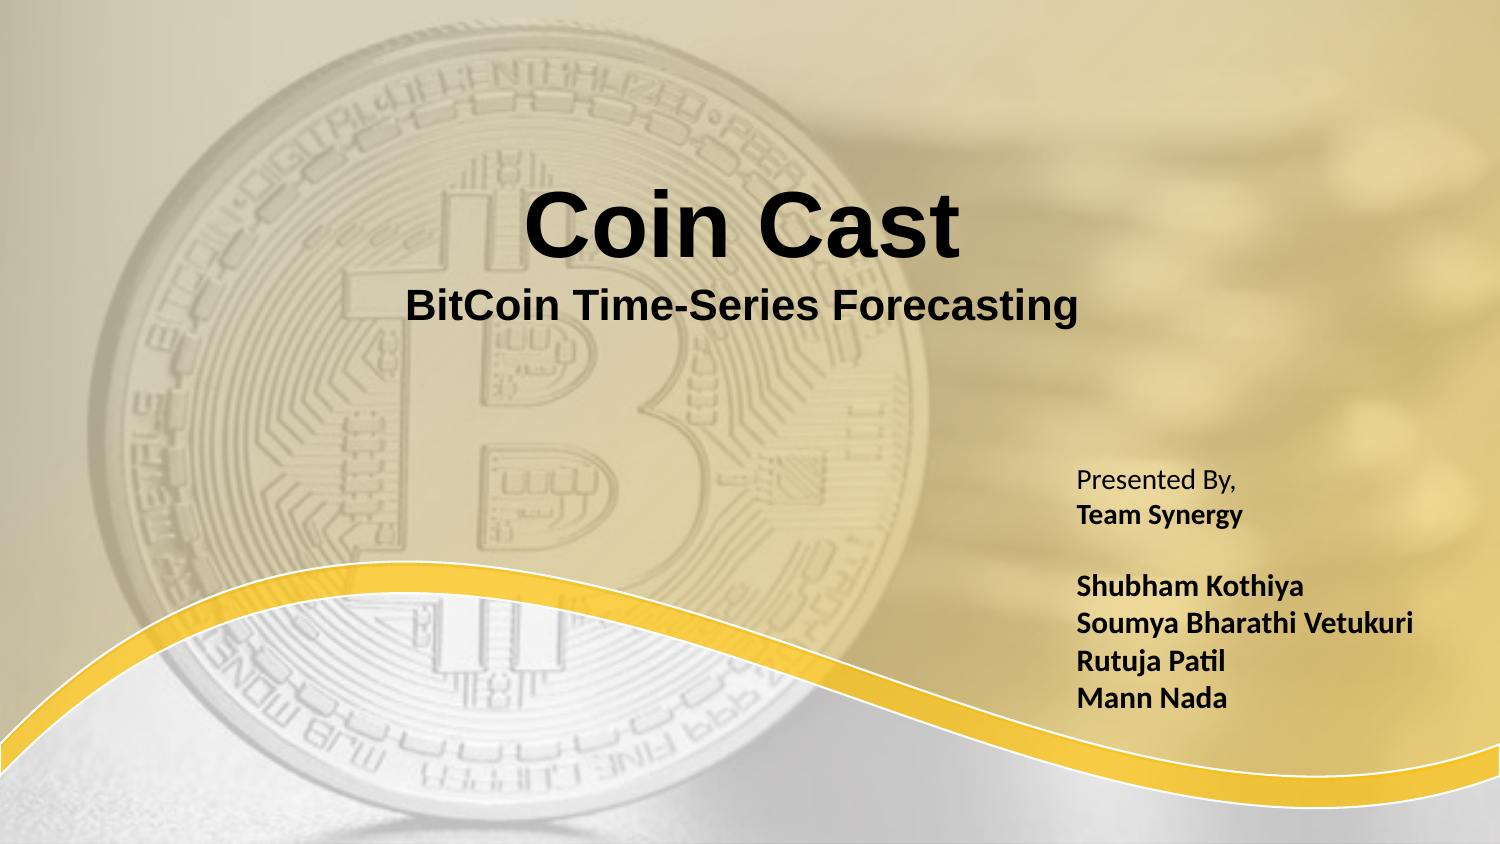

Coin Cast
BitCoin Time-Series Forecasting
Presented By,
Team Synergy

Shubham Kothiya
Soumya Bharathi Vetukuri
Rutuja Patil
Mann Nada